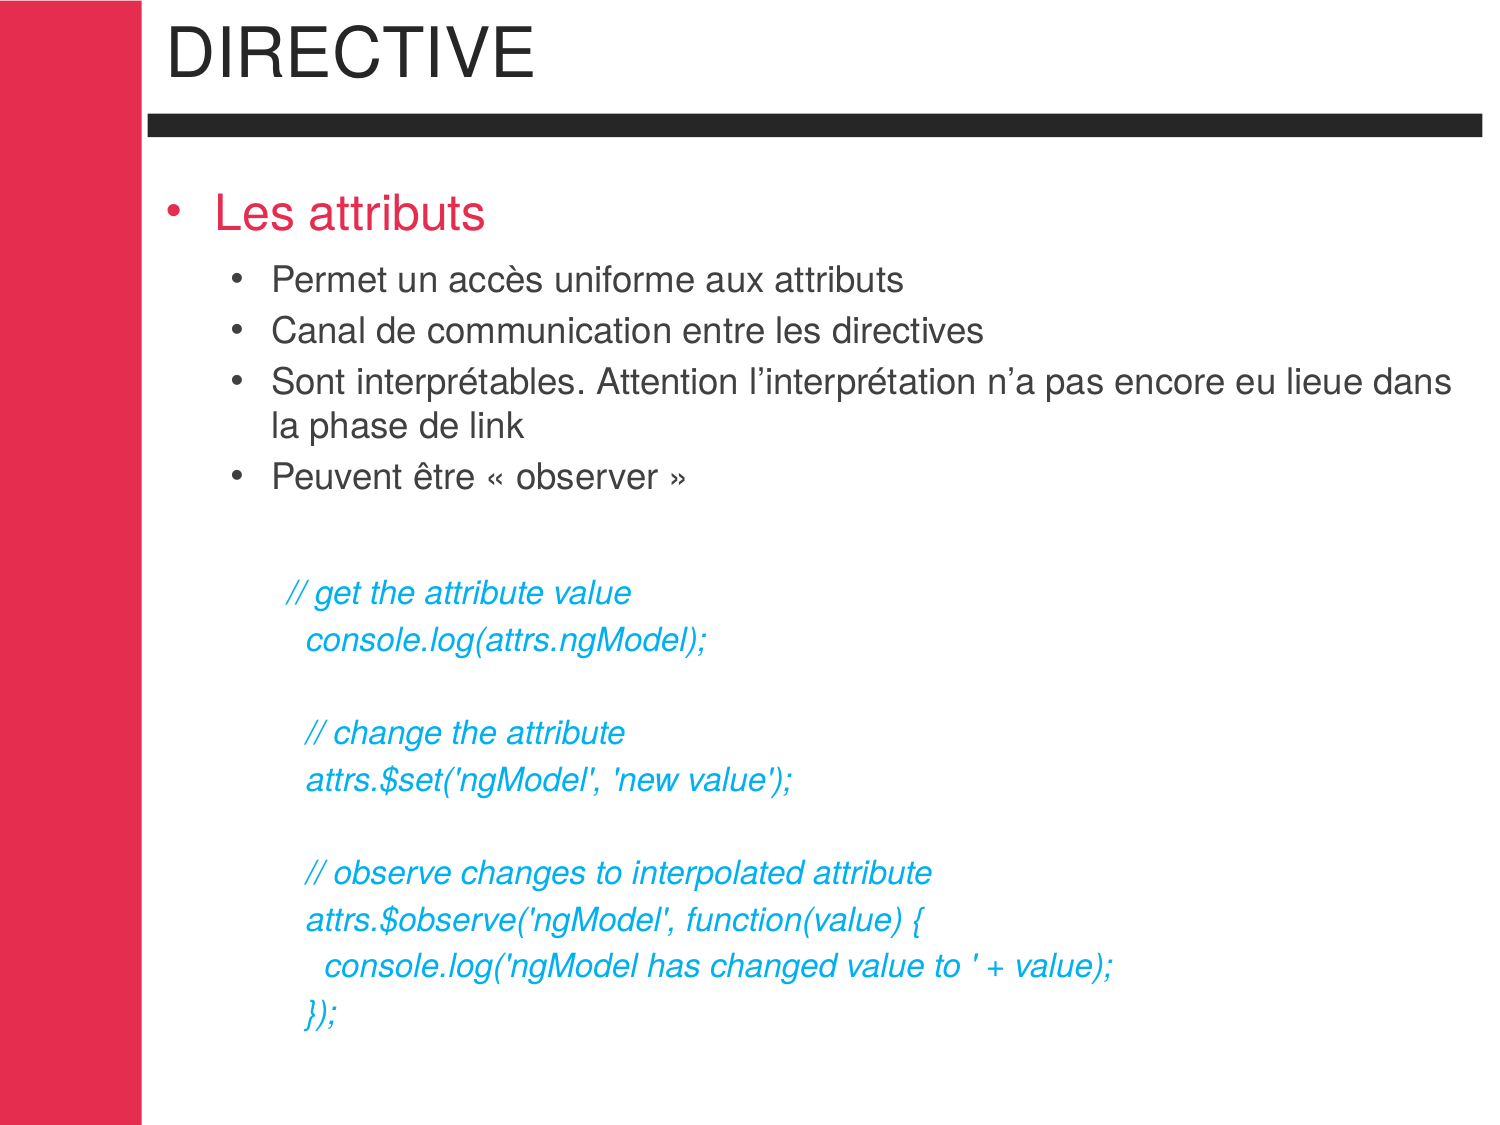

# directive
Les attributs
Permet un accès uniforme aux attributs
Canal de communication entre les directives
Sont interprétables. Attention l’interprétation n’a pas encore eu lieue dans la phase de link
Peuvent être « observer »

// get the attribute value
  console.log(attrs.ngModel);

  // change the attribute
  attrs.$set('ngModel', 'new value');

  // observe changes to interpolated attribute
  attrs.$observe('ngModel', function(value) {
    console.log('ngModel has changed value to ' + value);
  });